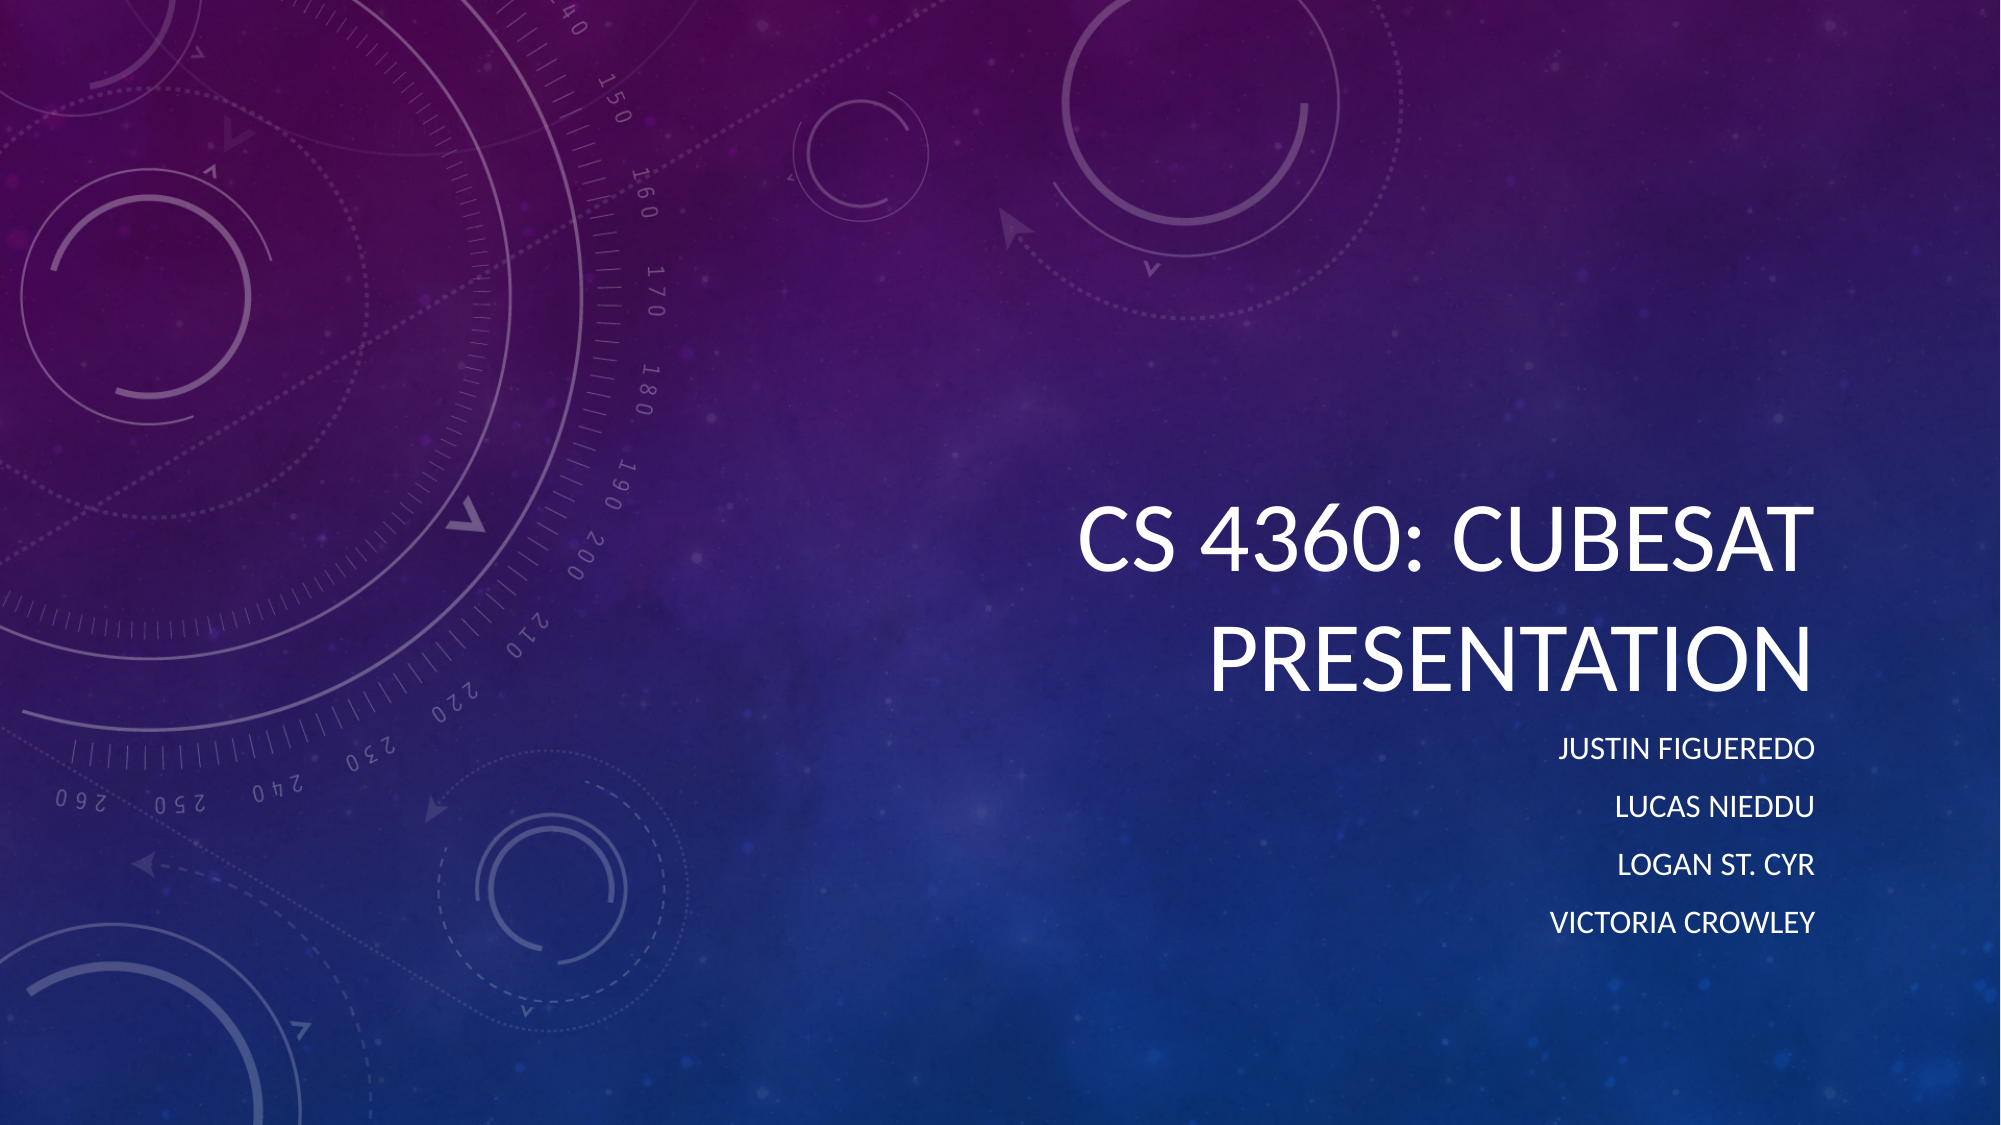

# CS 4360: CubeSat Presentation
Justin Figueredo
Lucas Nieddu
Logan St. Cyr
Victoria Crowley